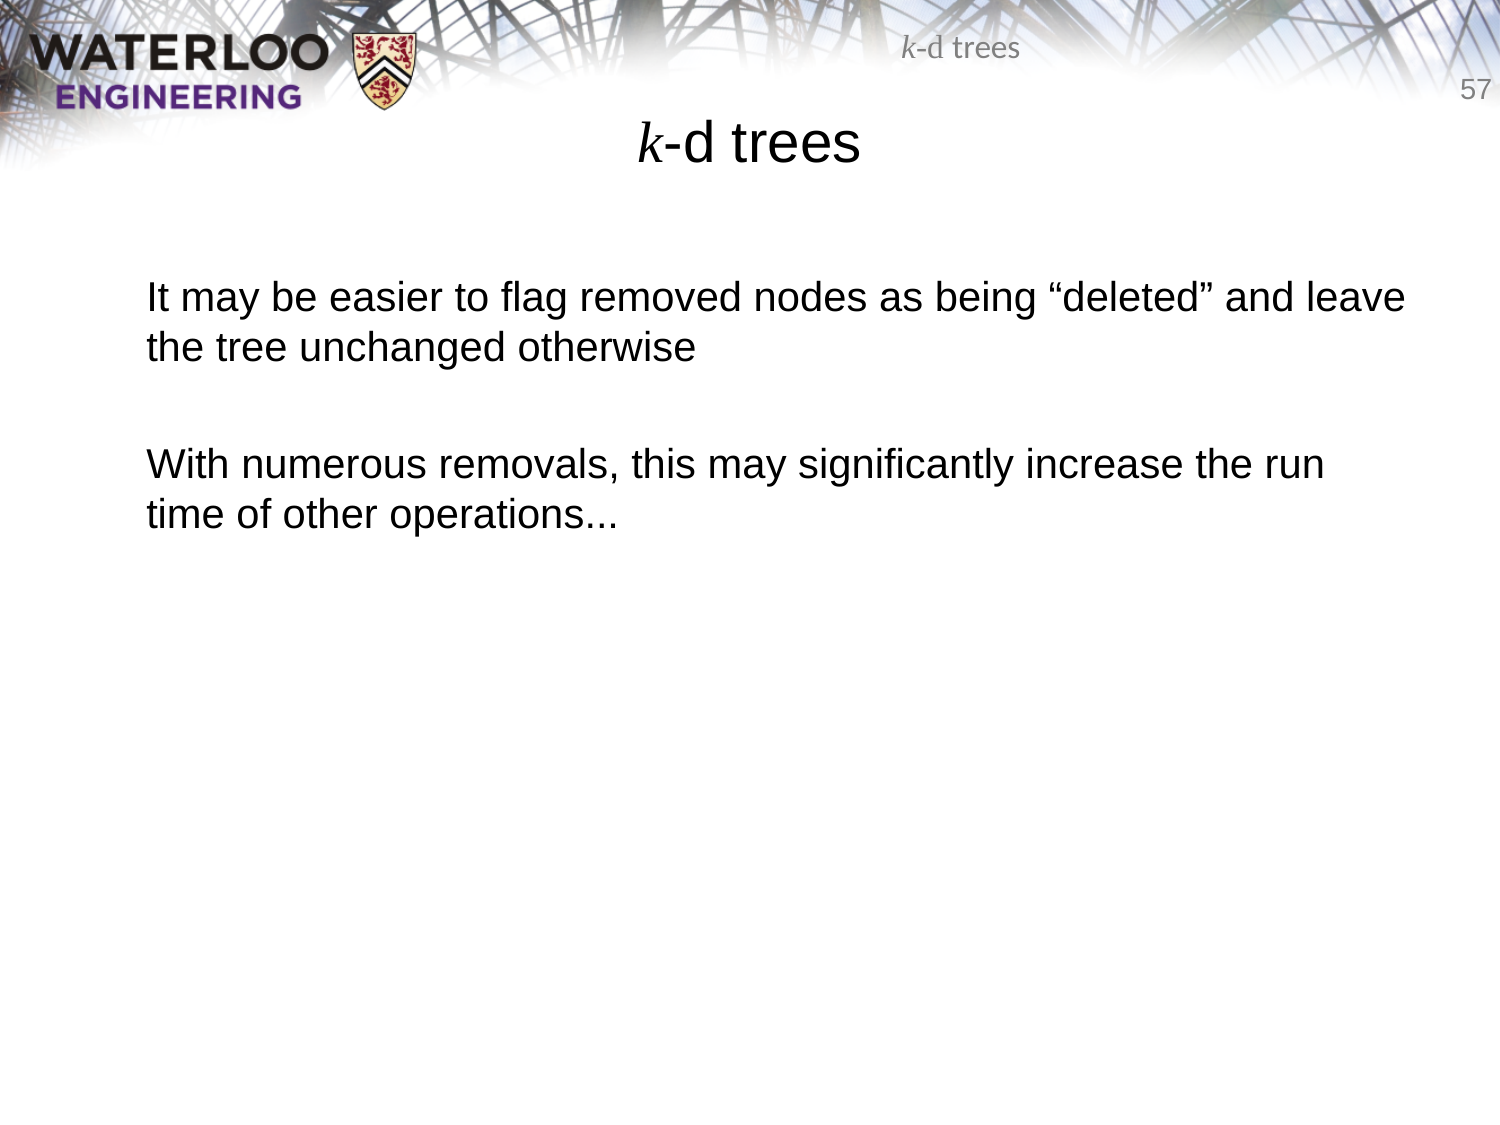

# k-d trees
	It may be easier to flag removed nodes as being “deleted” and leave the tree unchanged otherwise

	With numerous removals, this may significantly increase the run time of other operations...